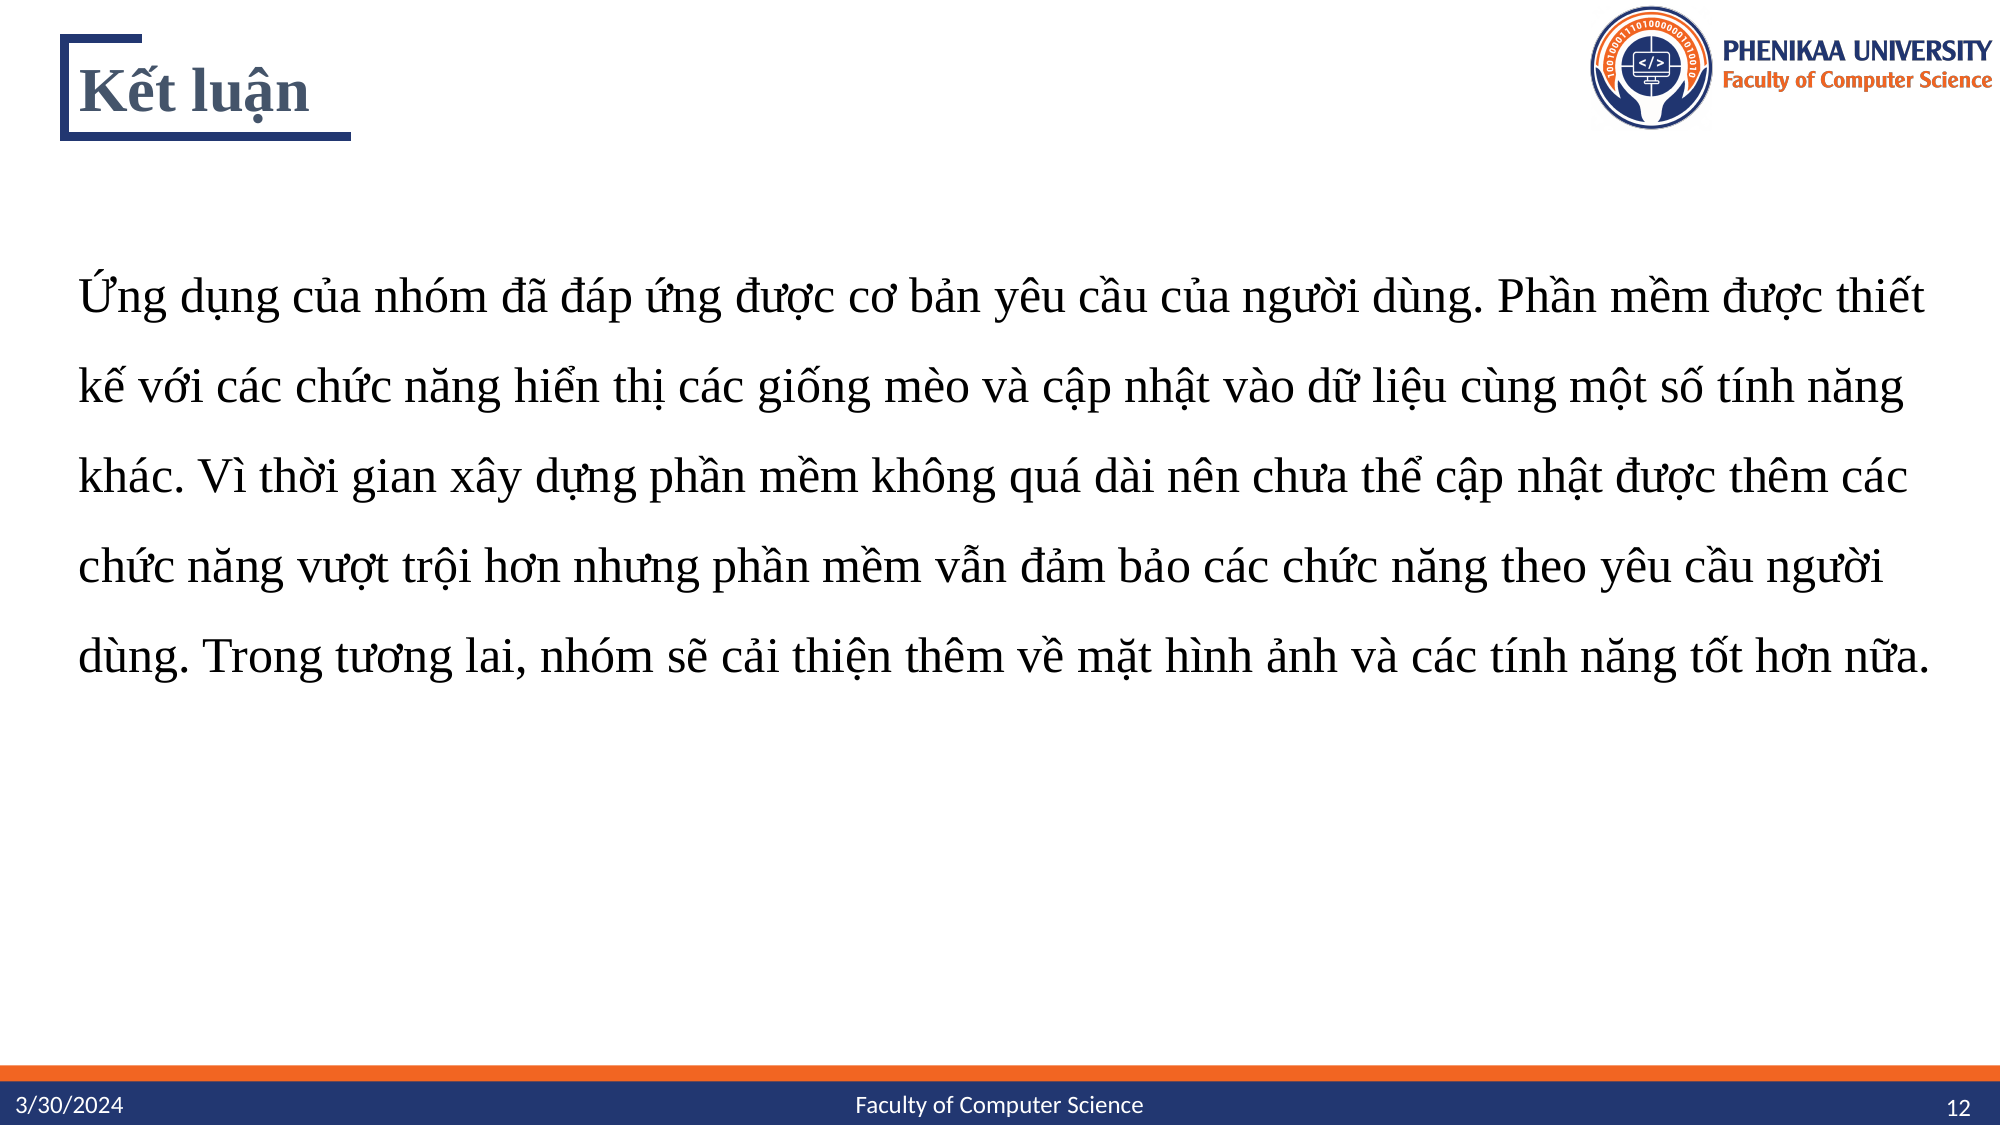

# Kết luận
Ứng dụng của nhóm đã đáp ứng được cơ bản yêu cầu của người dùng. Phần mềm được thiết kế với các chức năng hiển thị các giống mèo và cập nhật vào dữ liệu cùng một số tính năng khác. Vì thời gian xây dựng phần mềm không quá dài nên chưa thể cập nhật được thêm các chức năng vượt trội hơn nhưng phần mềm vẫn đảm bảo các chức năng theo yêu cầu người dùng. Trong tương lai, nhóm sẽ cải thiện thêm về mặt hình ảnh và các tính năng tốt hơn nữa.

Faculty of Computer Science
12
3/30/2024